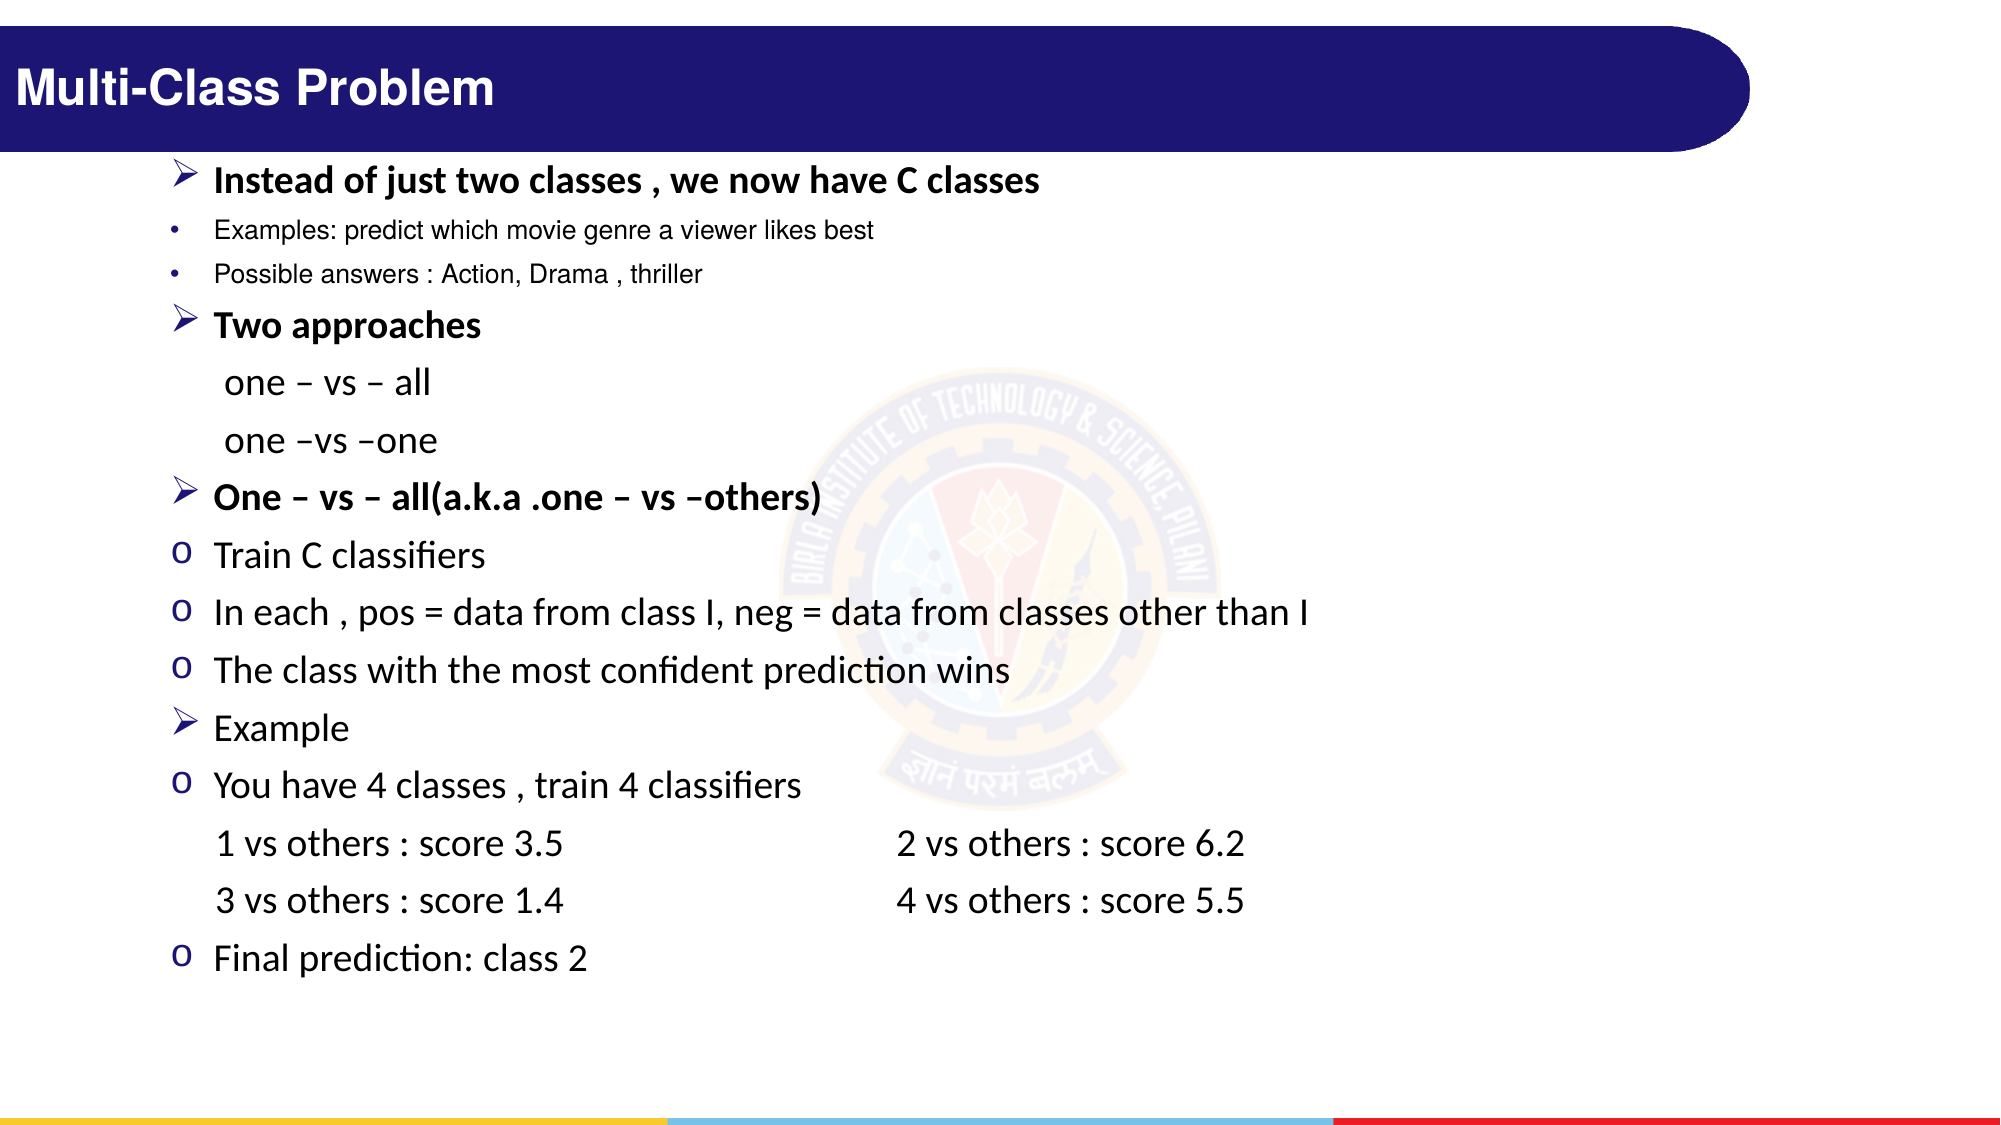

# Multi-Class Problem
Instead of just two classes , we now have C classes
Examples: predict which movie genre a viewer likes best
Possible answers : Action, Drama , thriller
Two approaches
      one – vs – all
      one –vs –one
One – vs – all(a.k.a .one – vs –others)
Train C classifiers
In each , pos = data from class I, neg = data from classes other than I
The class with the most confident prediction wins
Example
You have 4 classes , train 4 classifiers
     1 vs others : score 3.5                                     2 vs others : score 6.2
     3 vs others : score 1.4                                     4 vs others : score 5.5
Final prediction: class 2